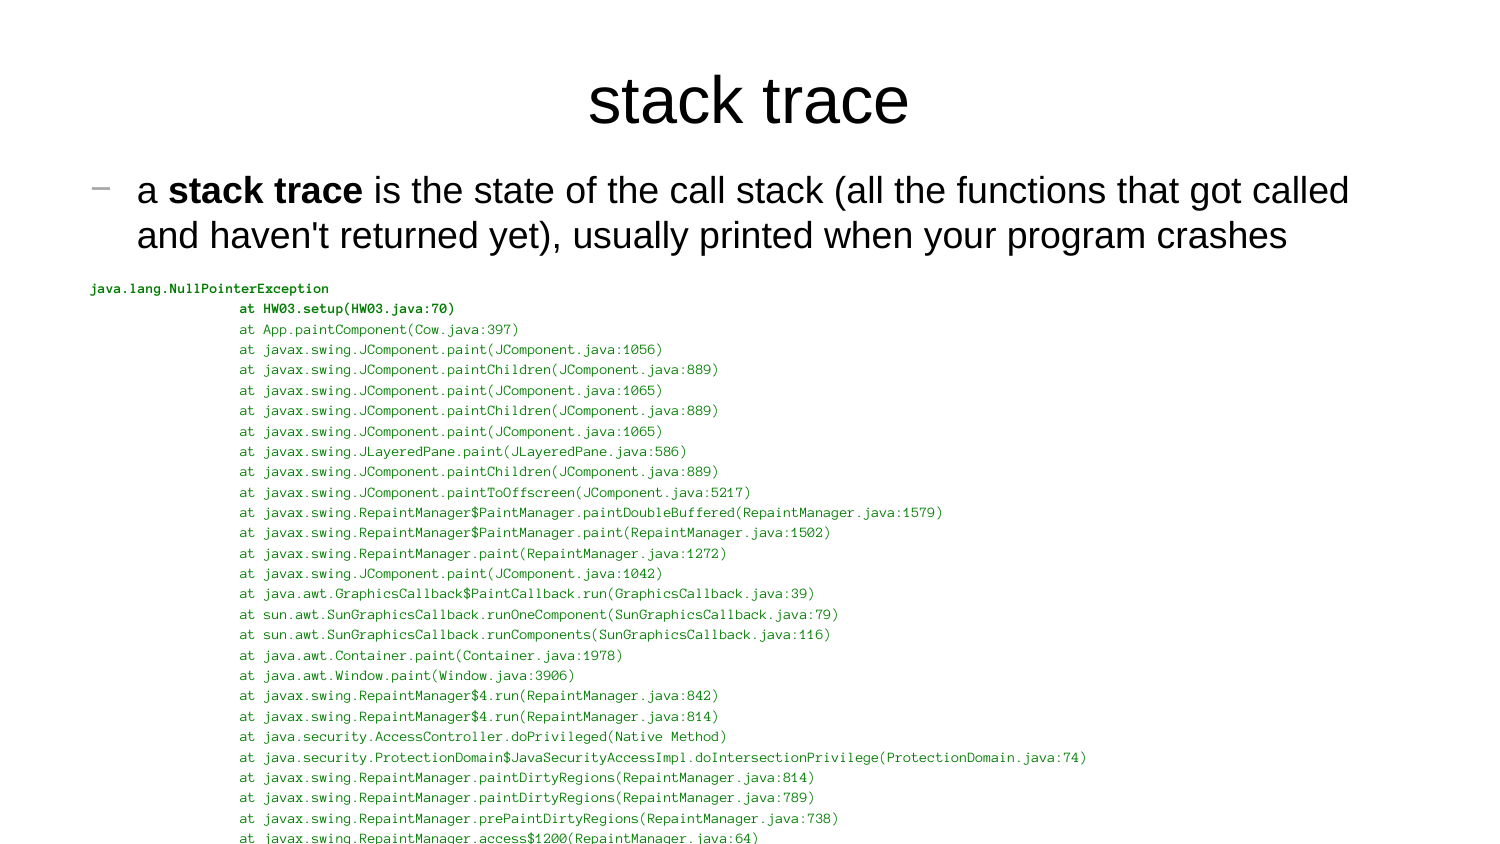

# stack trace
a stack trace is the state of the call stack (all the functions that got called and haven't returned yet), usually printed when your program crashes

java.lang.NullPointerException
	at HW03.setup(HW03.java:70)
	at App.paintComponent(Cow.java:397)
	at javax.swing.JComponent.paint(JComponent.java:1056)
	at javax.swing.JComponent.paintChildren(JComponent.java:889)
	at javax.swing.JComponent.paint(JComponent.java:1065)
	at javax.swing.JComponent.paintChildren(JComponent.java:889)
	at javax.swing.JComponent.paint(JComponent.java:1065)
	at javax.swing.JLayeredPane.paint(JLayeredPane.java:586)
	at javax.swing.JComponent.paintChildren(JComponent.java:889)
	at javax.swing.JComponent.paintToOffscreen(JComponent.java:5217)
	at javax.swing.RepaintManager$PaintManager.paintDoubleBuffered(RepaintManager.java:1579)
	at javax.swing.RepaintManager$PaintManager.paint(RepaintManager.java:1502)
	at javax.swing.RepaintManager.paint(RepaintManager.java:1272)
	at javax.swing.JComponent.paint(JComponent.java:1042)
	at java.awt.GraphicsCallback$PaintCallback.run(GraphicsCallback.java:39)
	at sun.awt.SunGraphicsCallback.runOneComponent(SunGraphicsCallback.java:79)
	at sun.awt.SunGraphicsCallback.runComponents(SunGraphicsCallback.java:116)
	at java.awt.Container.paint(Container.java:1978)
	at java.awt.Window.paint(Window.java:3906)
	at javax.swing.RepaintManager$4.run(RepaintManager.java:842)
	at javax.swing.RepaintManager$4.run(RepaintManager.java:814)
	at java.security.AccessController.doPrivileged(Native Method)
	at java.security.ProtectionDomain$JavaSecurityAccessImpl.doIntersectionPrivilege(ProtectionDomain.java:74)
	at javax.swing.RepaintManager.paintDirtyRegions(RepaintManager.java:814)
	at javax.swing.RepaintManager.paintDirtyRegions(RepaintManager.java:789)
	at javax.swing.RepaintManager.prePaintDirtyRegions(RepaintManager.java:738)
	at javax.swing.RepaintManager.access$1200(RepaintManager.java:64)
	at javax.swing.RepaintManager$ProcessingRunnable.run(RepaintManager.java:1732)
	at java.awt.event.InvocationEvent.dispatch(InvocationEvent.java:311)
	at java.awt.EventQueue.dispatchEventImpl(EventQueue.java:758)
	at java.awt.EventQueue.access$500(EventQueue.java:97)
	at java.awt.EventQueue$3.run(EventQueue.java:709)
	at java.awt.EventQueue$3.run(EventQueue.java:703)
	at java.security.AccessController.doPrivileged(Native Method)
	at java.security.ProtectionDomain$JavaSecurityAccessImpl.doIntersectionPrivilege(ProtectionDomain.java:74)
	at java.awt.EventQueue.dispatchEvent(EventQueue.java:728)
	at java.awt.EventDispatchThread.pumpOneEventForFilters(EventDispatchThread.java:205)
	at java.awt.EventDispatchThread.pumpEventsForFilter(EventDispatchThread.java:116)
	at java.awt.EventDispatchThread.pumpEventsForHierarchy(EventDispatchThread.java:105)
	at java.awt.EventDispatchThread.pumpEvents(EventDispatchThread.java:101)
	at java.awt.EventDispatchThread.pumpEvents(EventDispatchThread.java:93)
	at java.awt.EventDispatchThread.run(EventDispatchThread.java:82)